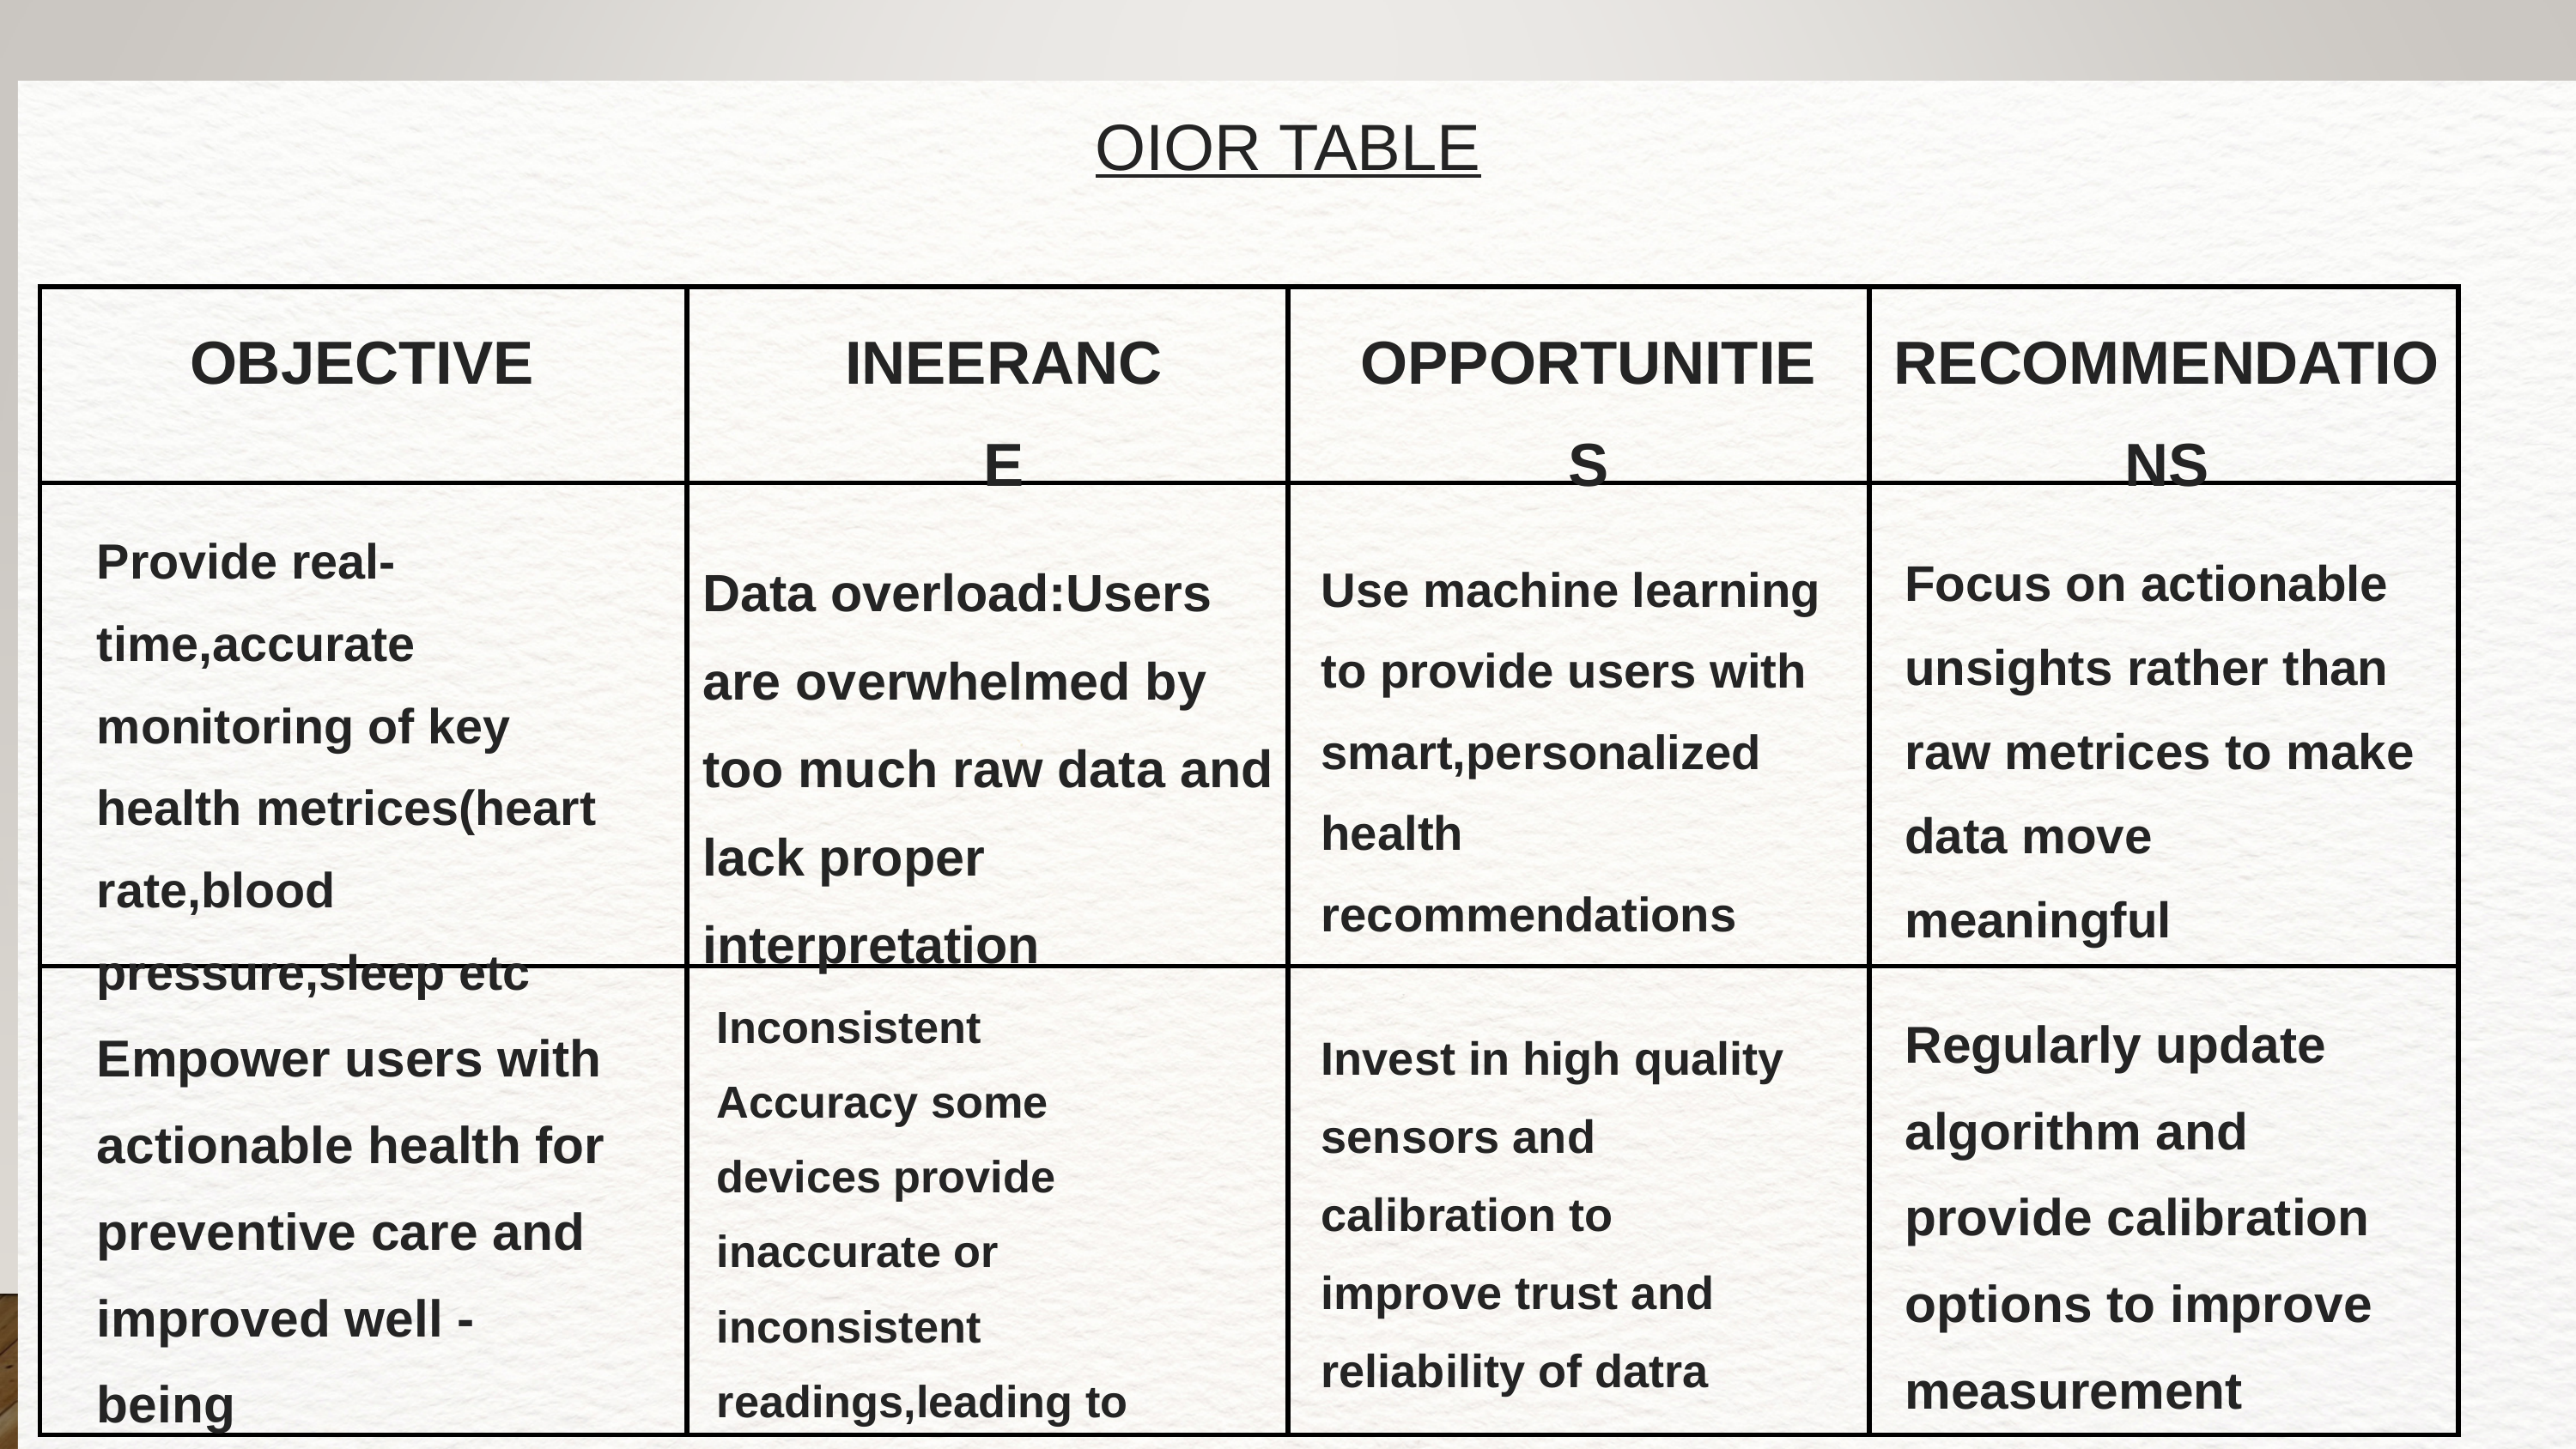

OIOR TABLE

|  |  |  |  |
| --- | --- | --- | --- |
|  |  |  |  |
|  |  |  |  |
OBJECTIVE
INEERANCE
OPPORTUNITIES
RECOMMENDATIONS
Provide real-time,accurate monitoring of key health metrices(heart rate,blood pressure,sleep etc
Focus on actionable unsights rather than raw metrices to make data move meaningful
Data overload:Users are overwhelmed by too much raw data and lack proper interpretation
Use machine learning to provide users with smart,personalized health recommendations
Inconsistent Accuracy some devices provide inaccurate or inconsistent readings,leading to distrust
Regularly update algorithm and provide calibration options to improve measurement
Empower users with actionable health for preventive care and improved well -being
Invest in high quality sensors and calibration to improve trust and reliability of datra